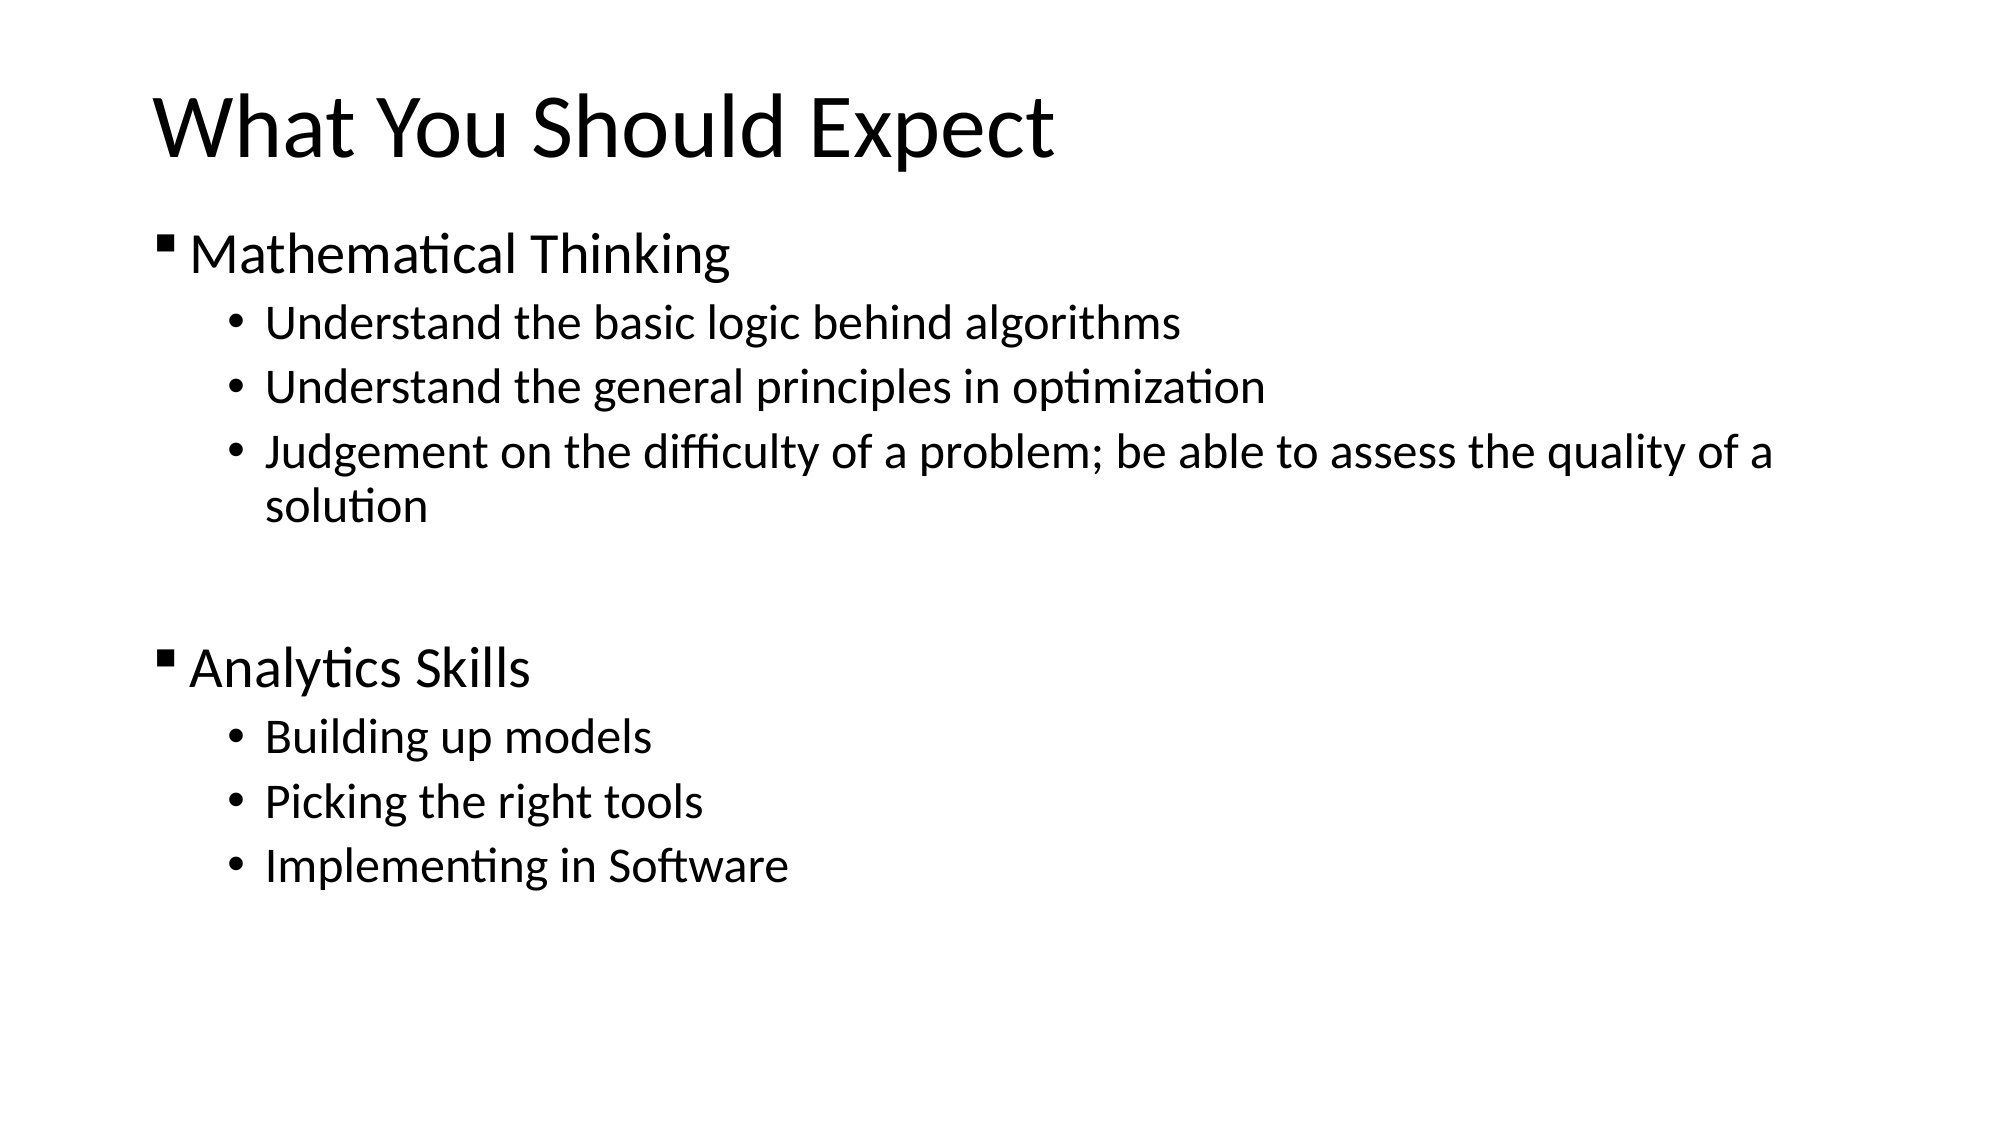

# What You Should Expect
Mathematical Thinking
Understand the basic logic behind algorithms
Understand the general principles in optimization
Judgement on the difficulty of a problem; be able to assess the quality of a solution

Analytics Skills
Building up models
Picking the right tools
Implementing in Software